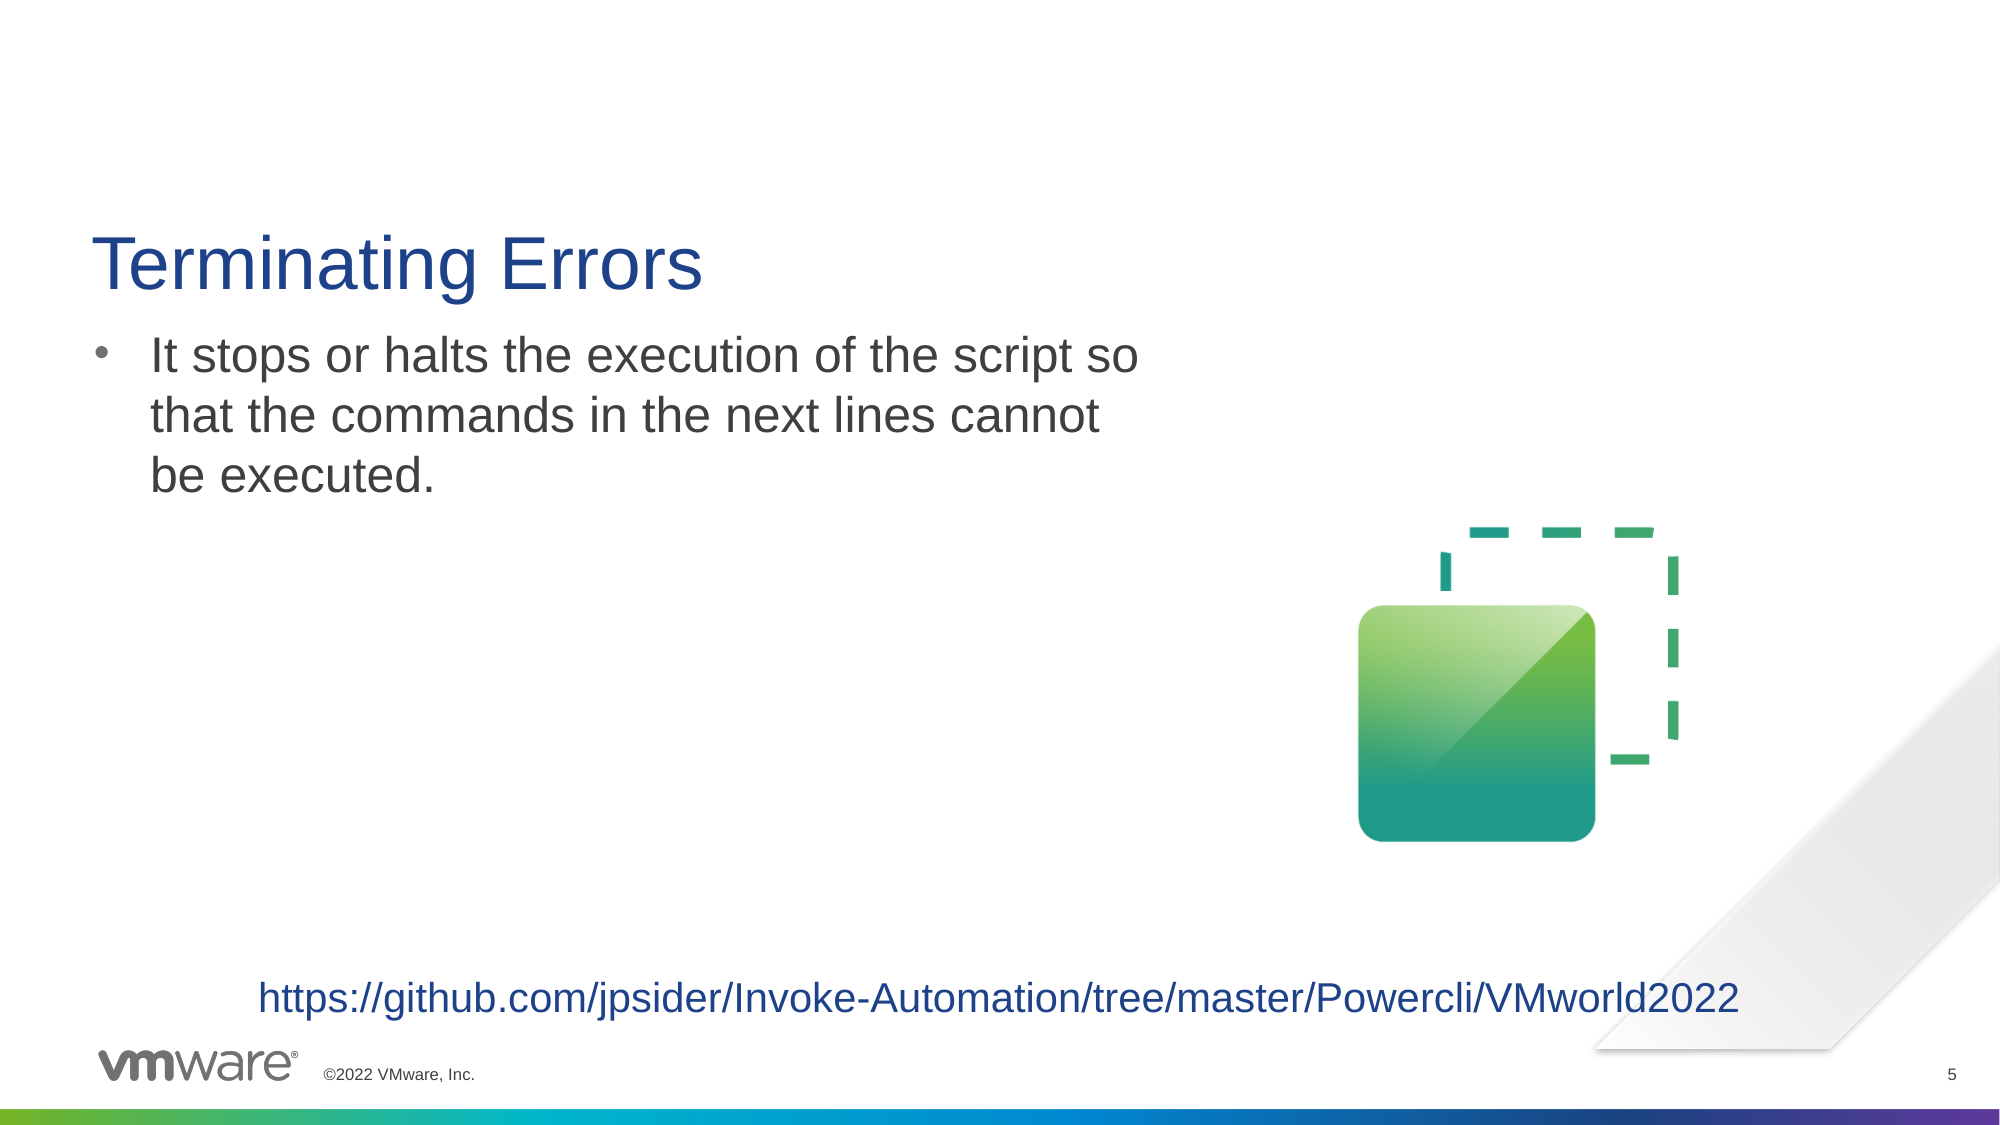

# Terminating Errors
It stops or halts the execution of the script so that the commands in the next lines cannot be executed.
https://github.com/jpsider/Invoke-Automation/tree/master/Powercli/VMworld2022